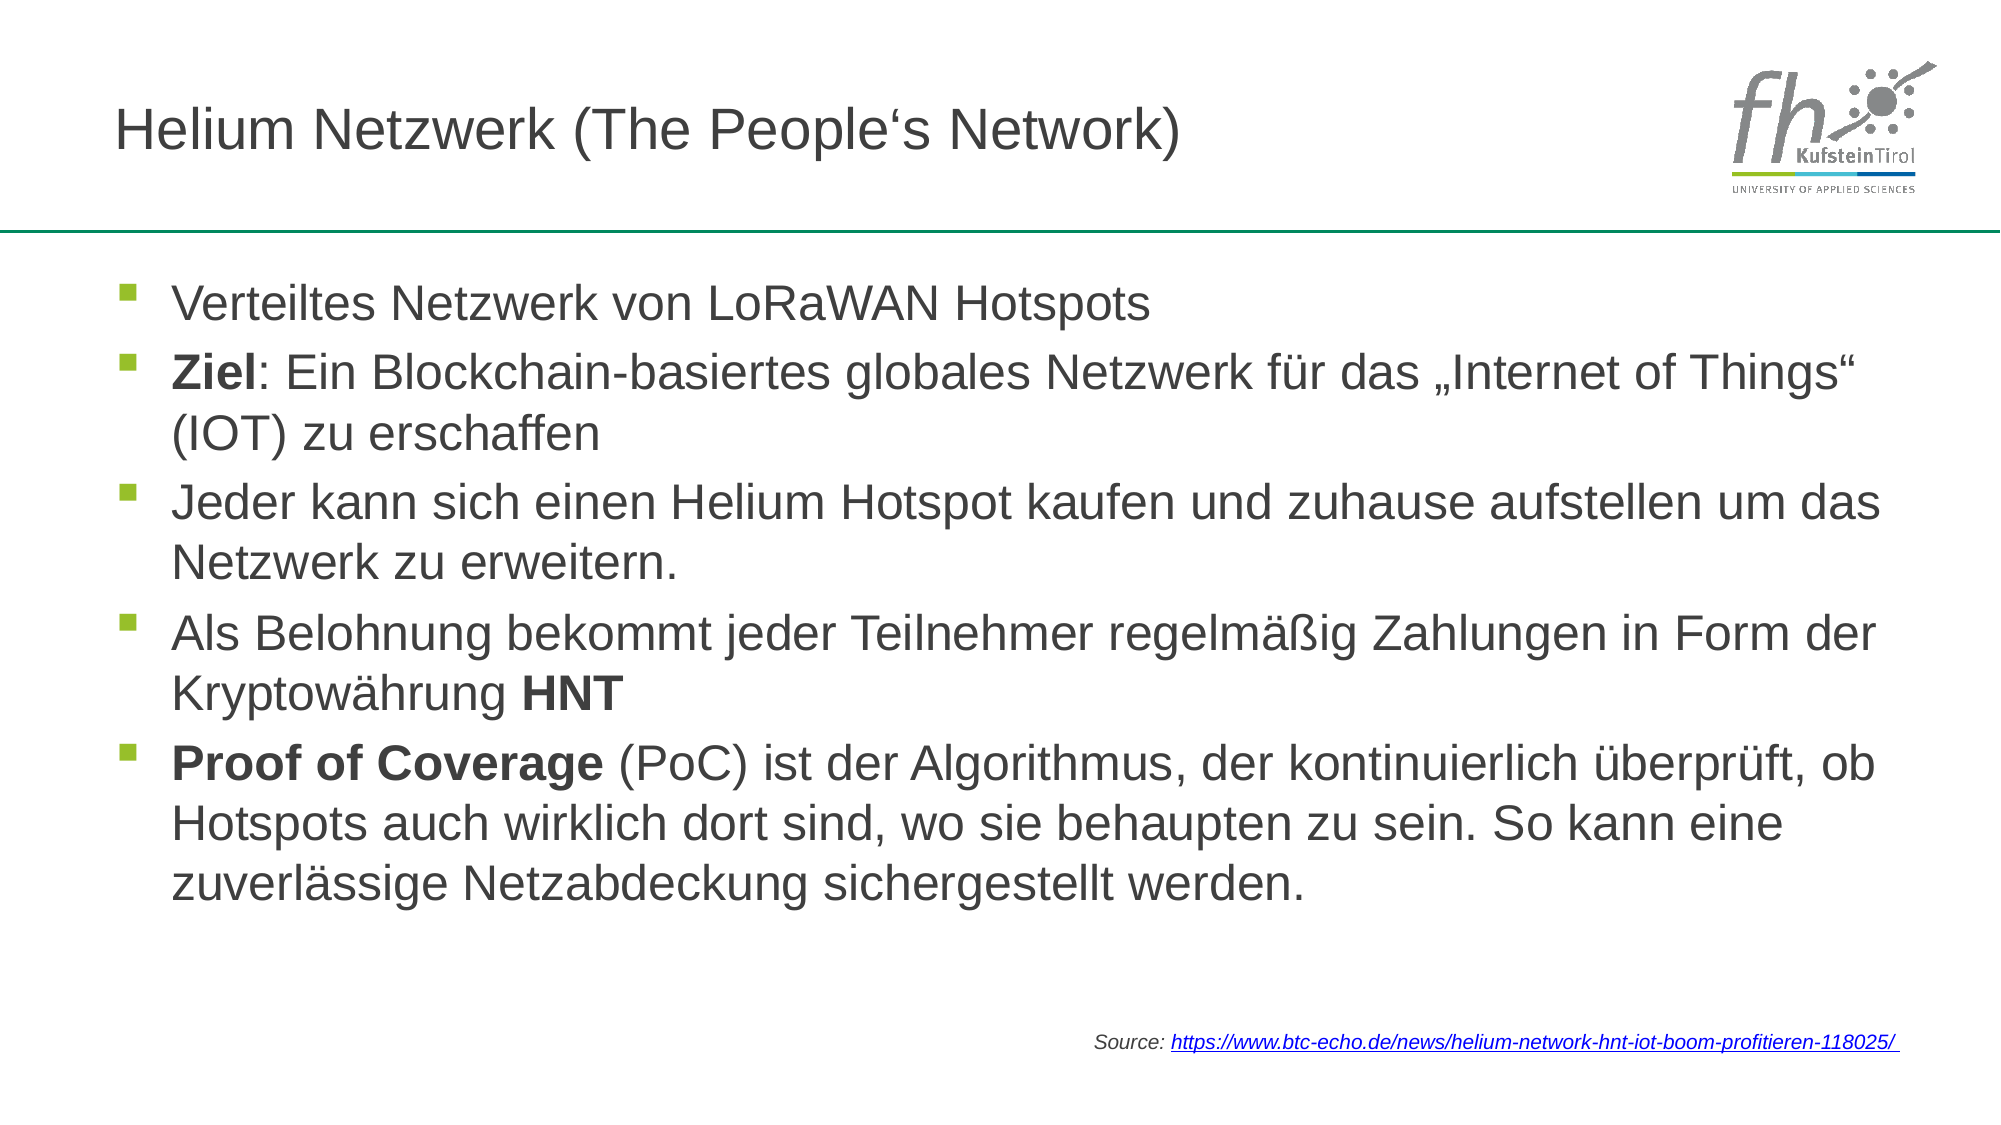

# Helium Netzwerk (The People‘s Network)
Verteiltes Netzwerk von LoRaWAN Hotspots
Ziel: Ein Blockchain-basiertes globales Netzwerk für das „Internet of Things“ (IOT) zu erschaffen
Jeder kann sich einen Helium Hotspot kaufen und zuhause aufstellen um das Netzwerk zu erweitern.
Als Belohnung bekommt jeder Teilnehmer regelmäßig Zahlungen in Form der Kryptowährung HNT
Proof of Coverage (PoC) ist der Algorithmus, der kontinuierlich überprüft, ob Hotspots auch wirklich dort sind, wo sie behaupten zu sein. So kann eine zuverlässige Netzabdeckung sichergestellt werden.

Source: https://www.btc-echo.de/news/helium-network-hnt-iot-boom-profitieren-118025/